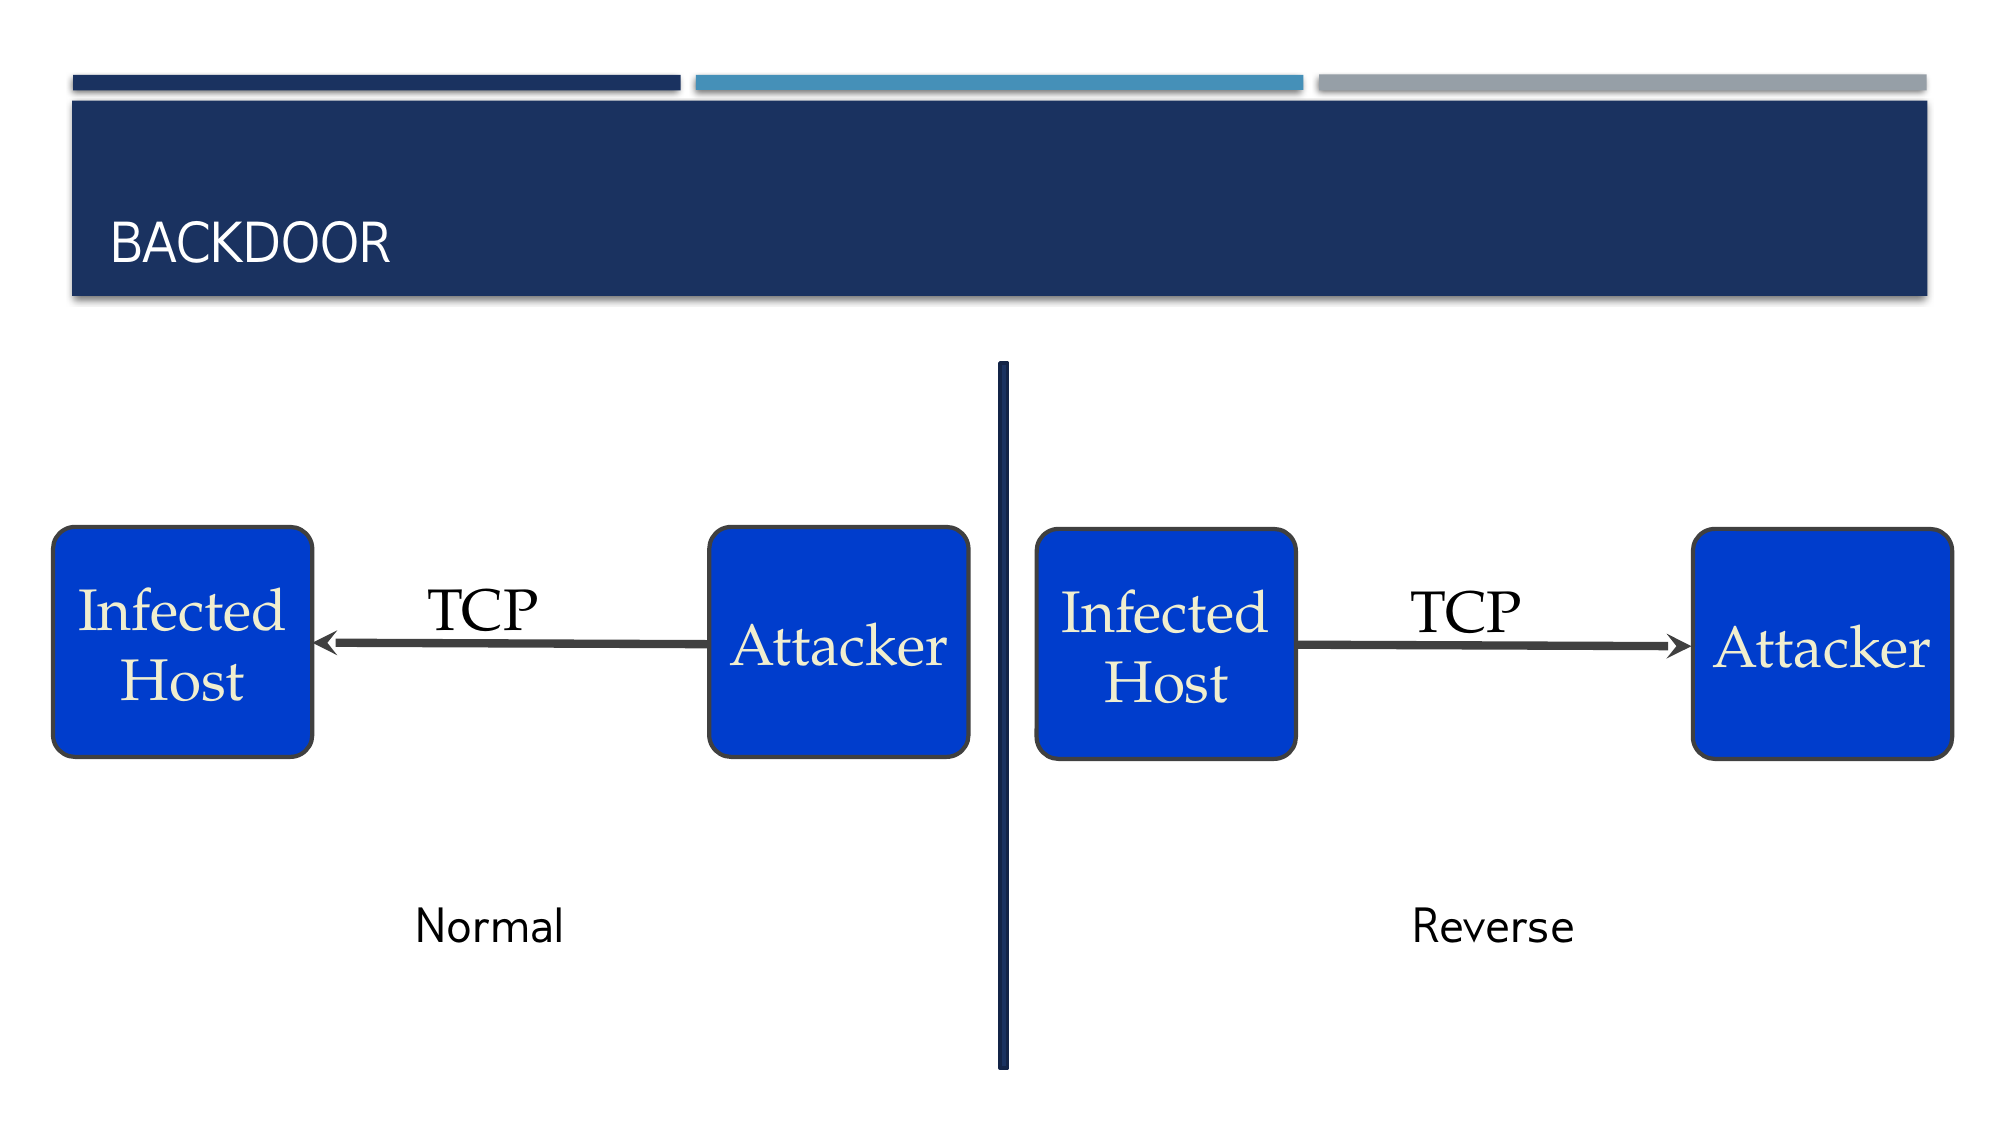

# Backdoor

InfectedHost
Attacker
InfectedHost
Attacker
TCP

TCP

Reverse
Normal